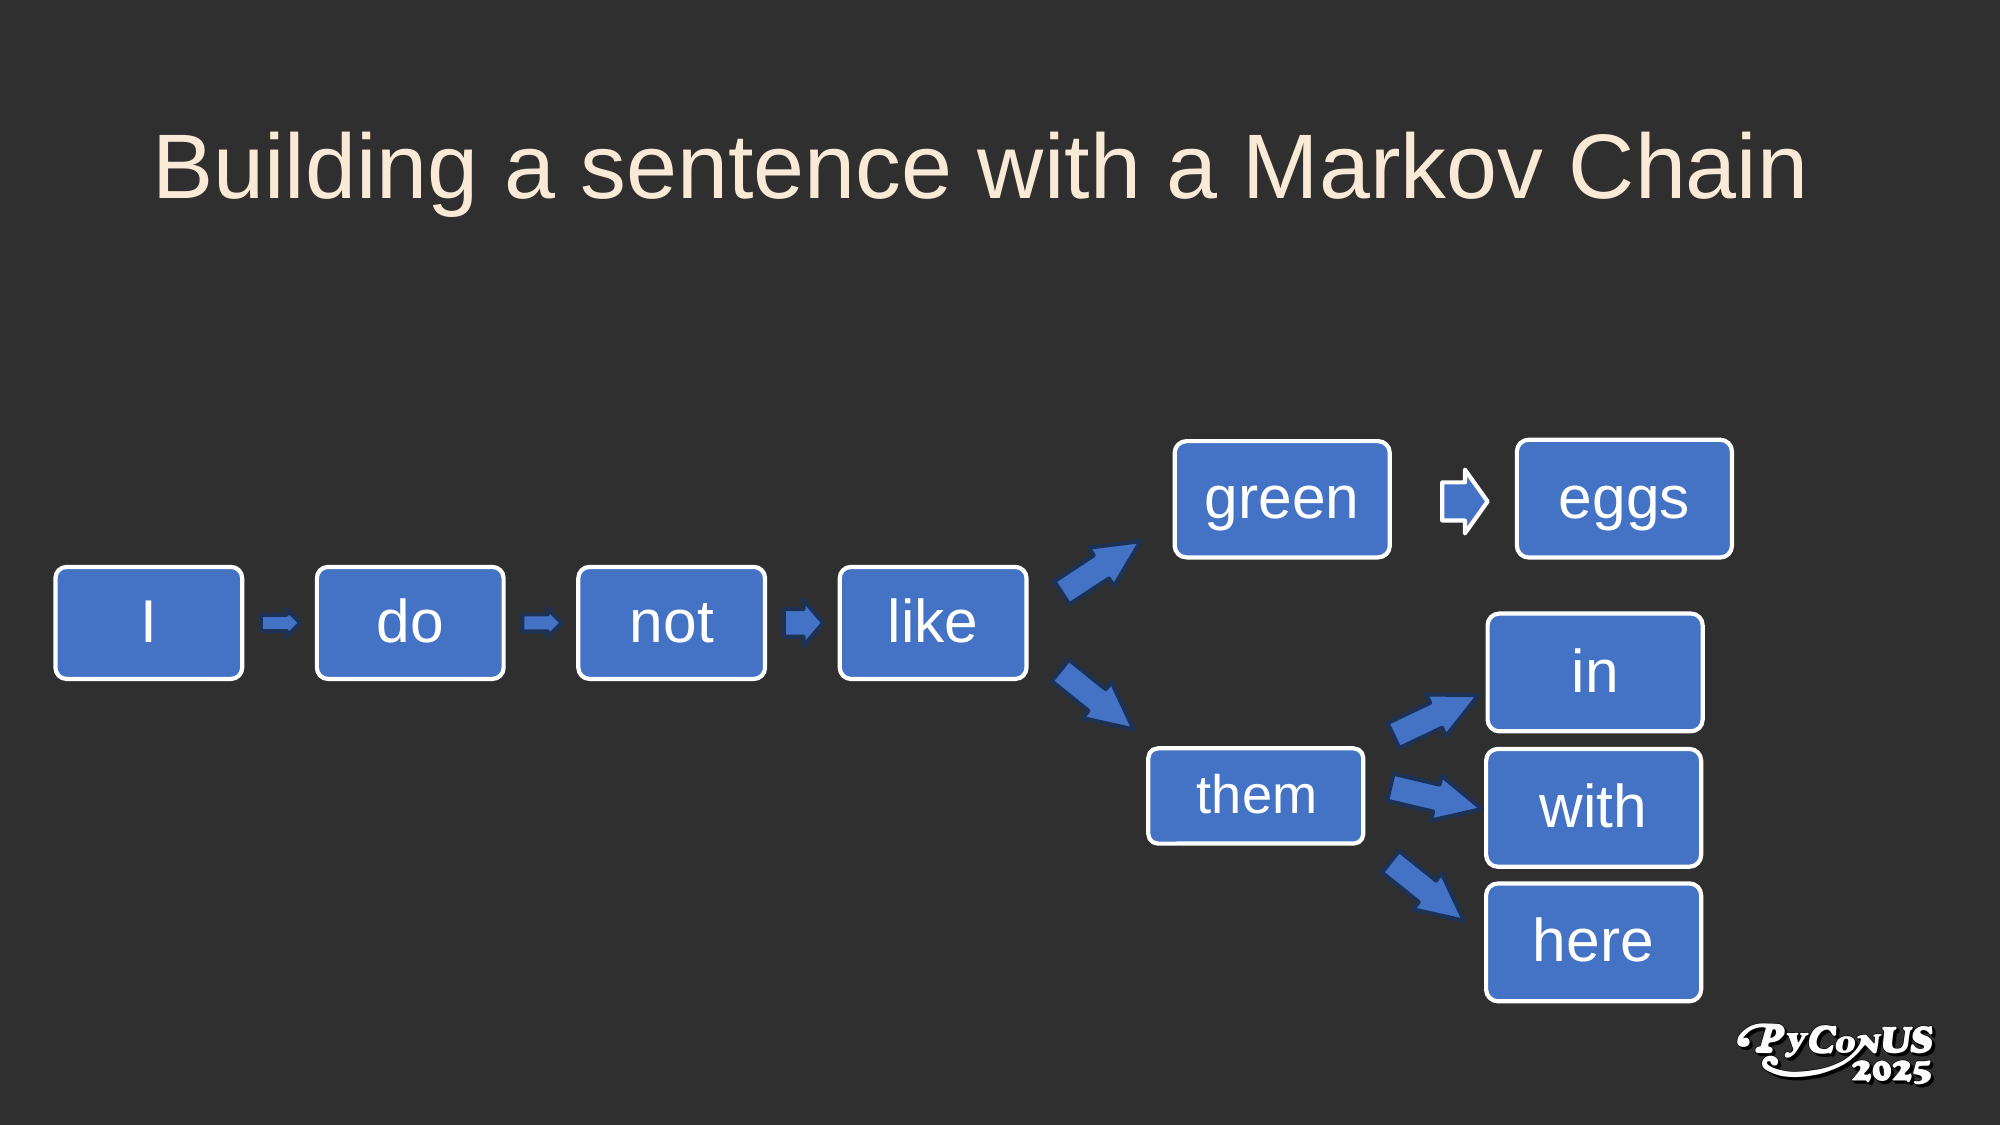

# Building a sentence with a Markov Chain
eggs
green

I
do
not
like

in

them
with

here